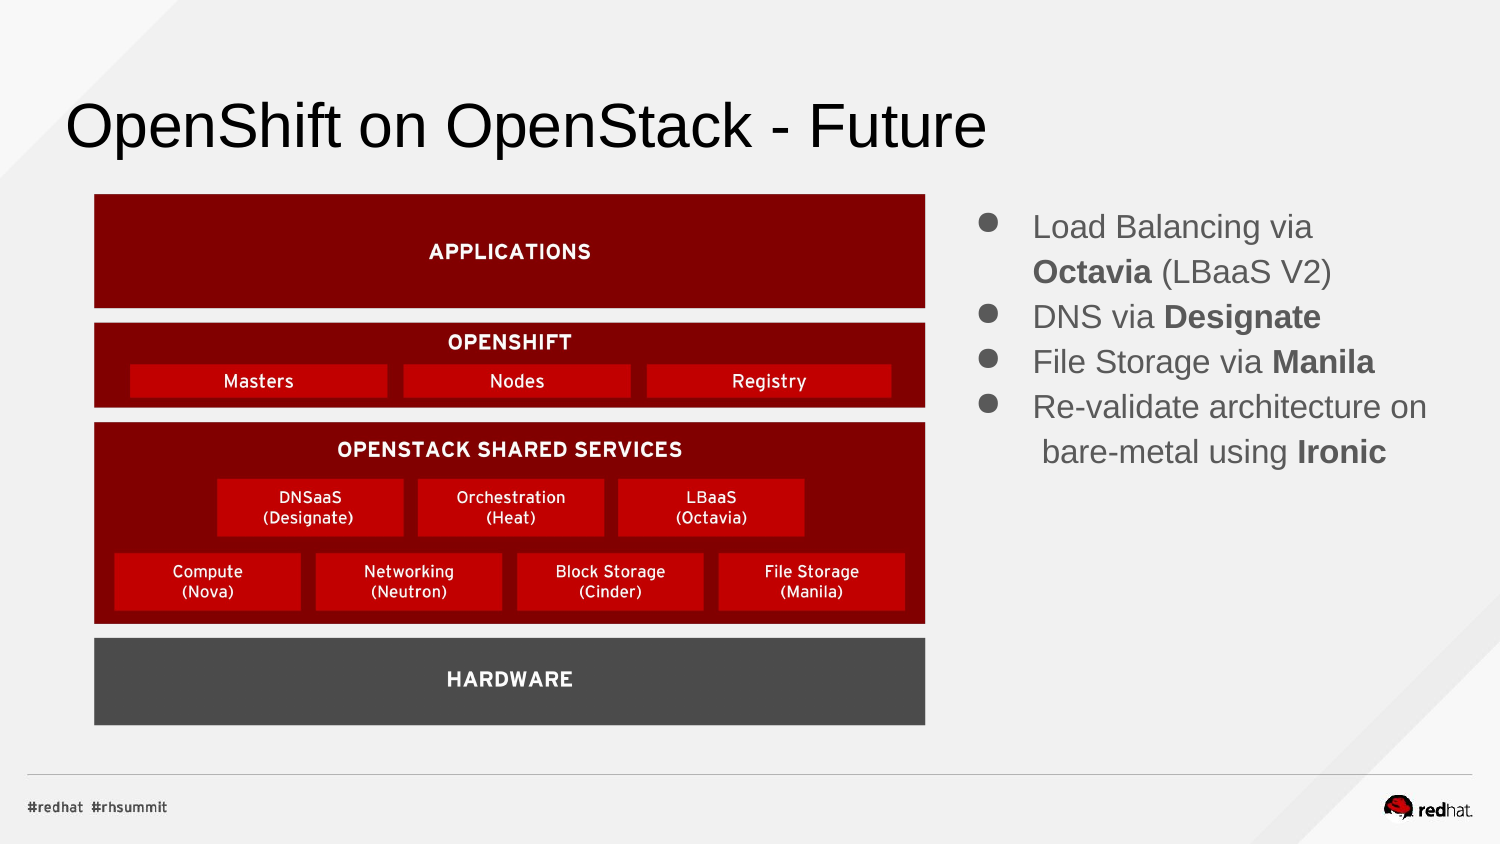

# OpenShift on OpenStack - Future

Load Balancing via
Octavia (LBaaS V2)
DNS via Designate
File Storage via Manila
Re-validate architecture on  bare-metal using Ironic